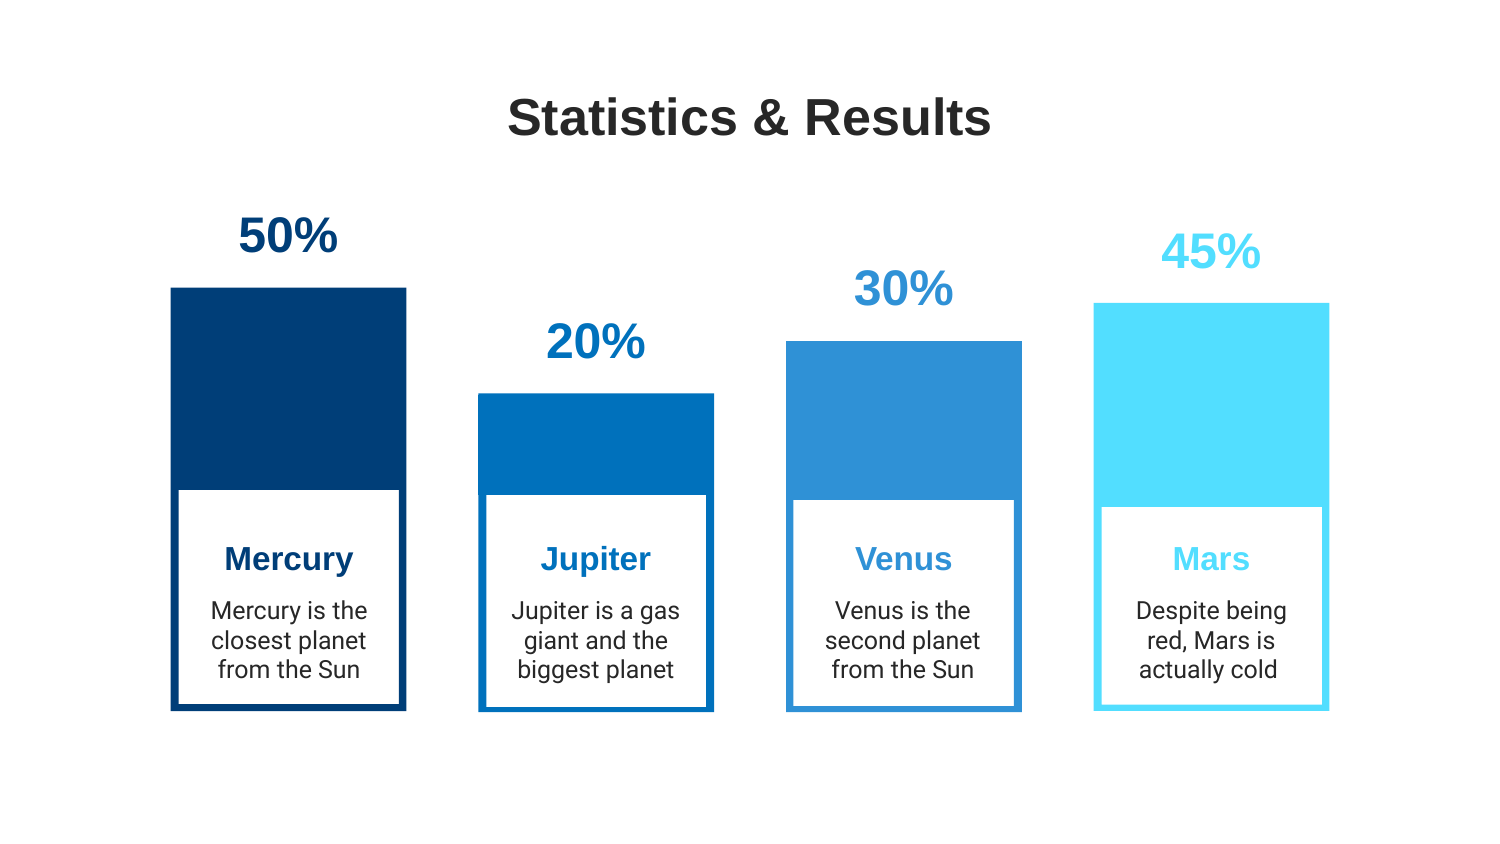

# Statistics & Results
50%
45%
30%
20%

Mercury
Jupiter
Venus
Mars
Mercury is the closest planet from the Sun
Jupiter is a gas giant and the biggest planet
Venus is the second planet from the Sun

Despite being red, Mars is actually cold